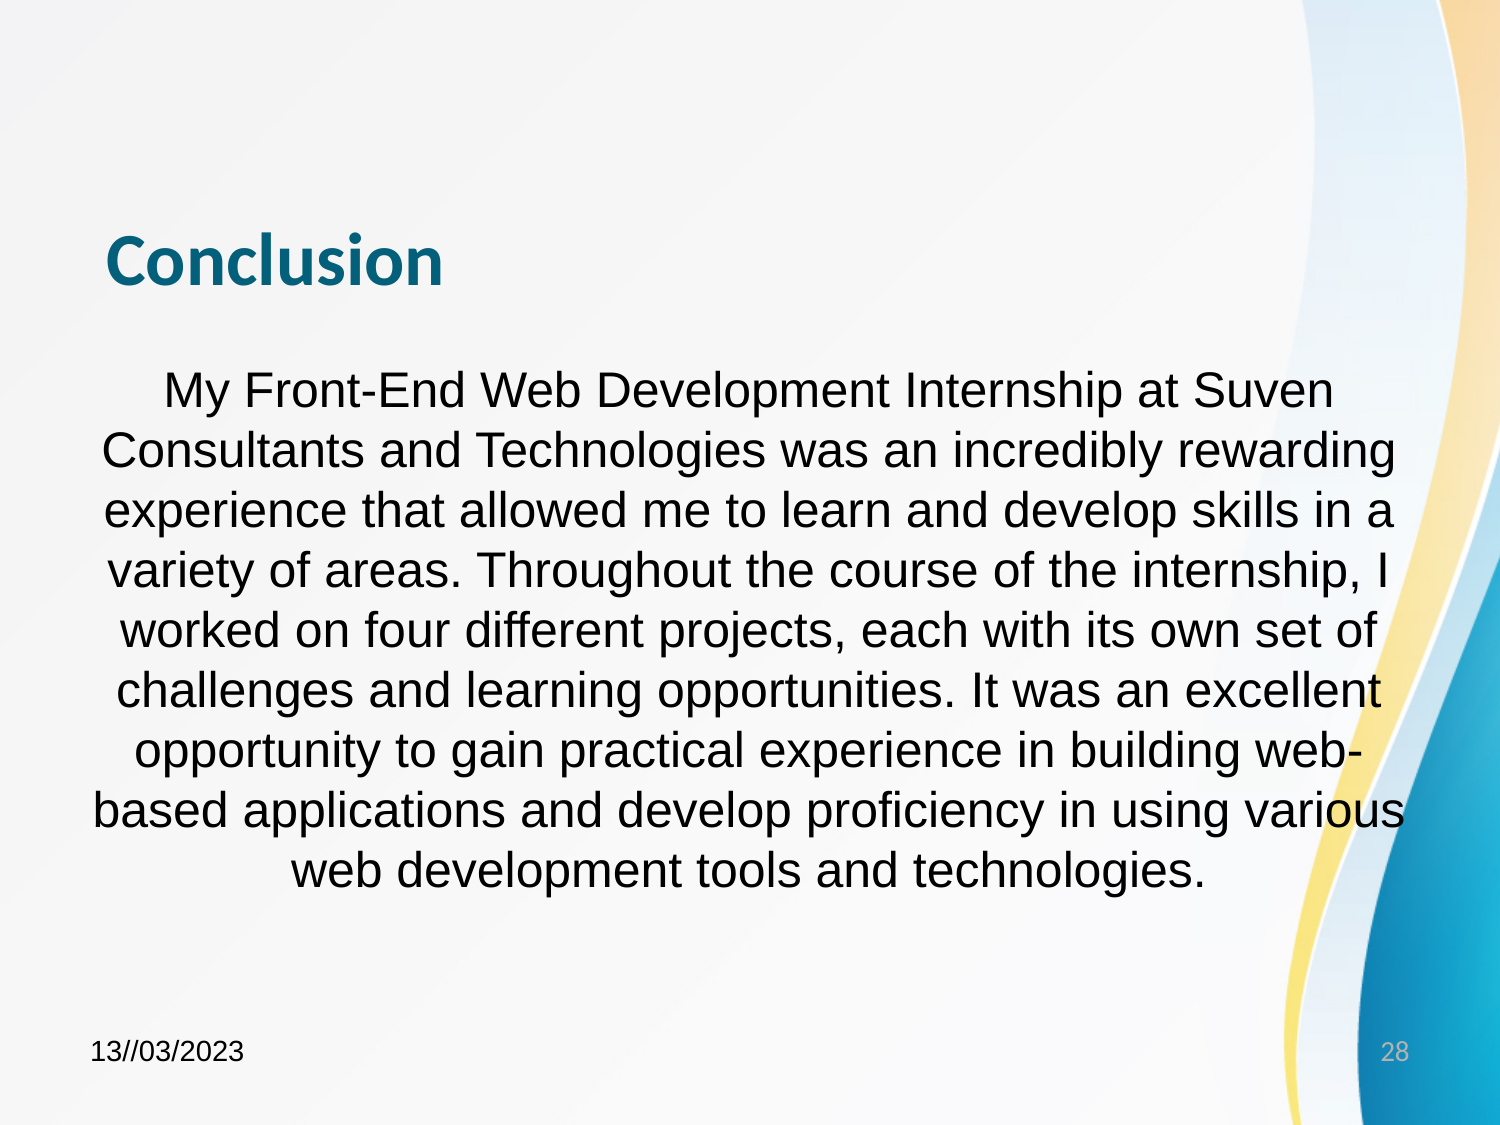

Conclusion
My Front-End Web Development Internship at Suven Consultants and Technologies was an incredibly rewarding experience that allowed me to learn and develop skills in a variety of areas. Throughout the course of the internship, I worked on four different projects, each with its own set of challenges and learning opportunities. It was an excellent opportunity to gain practical experience in building web-based applications and develop proficiency in using various web development tools and technologies.
13//03/2023
28